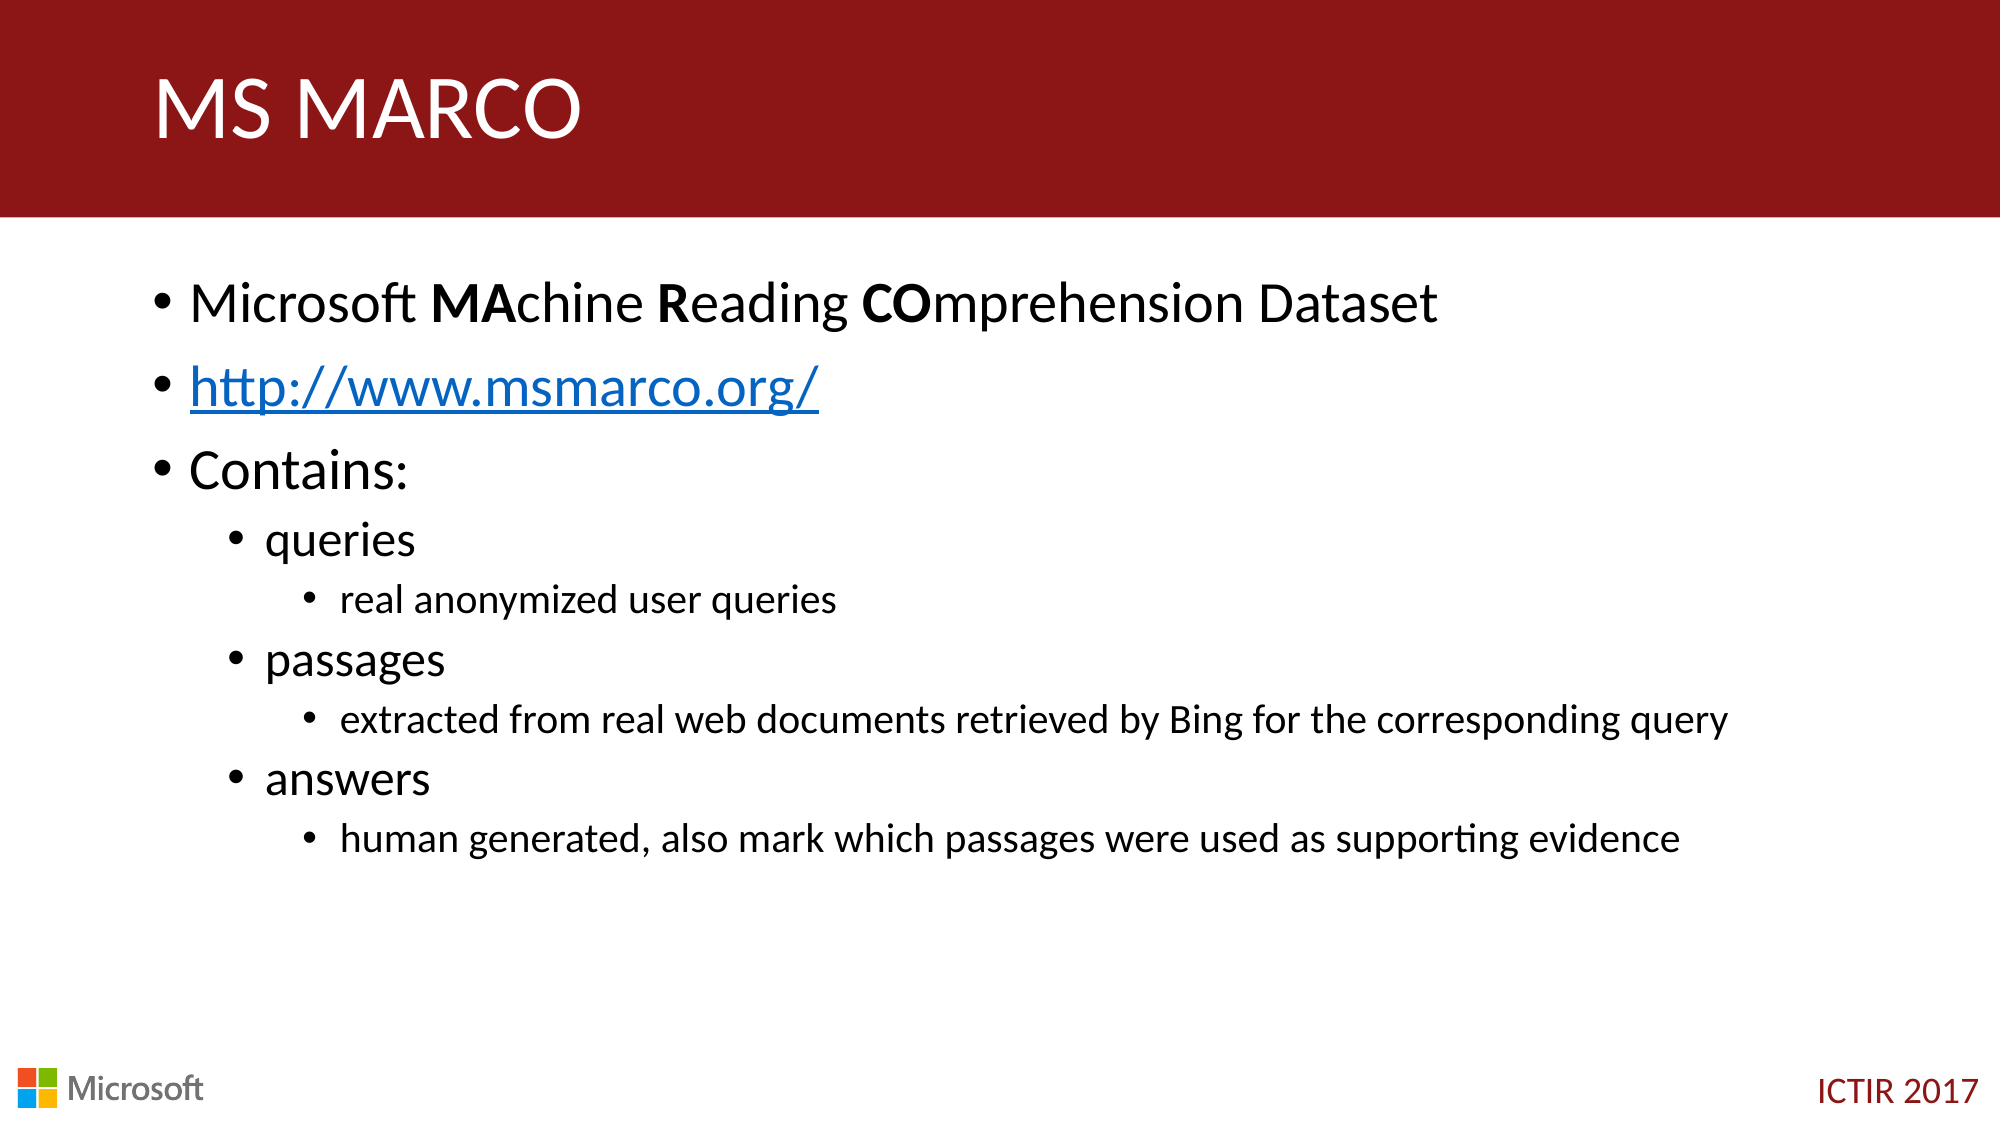

# MS MARCO
Microsoft MAchine Reading COmprehension Dataset
http://www.msmarco.org/
Contains:
queries
real anonymized user queries
passages
extracted from real web documents retrieved by Bing for the corresponding query
answers
human generated, also mark which passages were used as supporting evidence